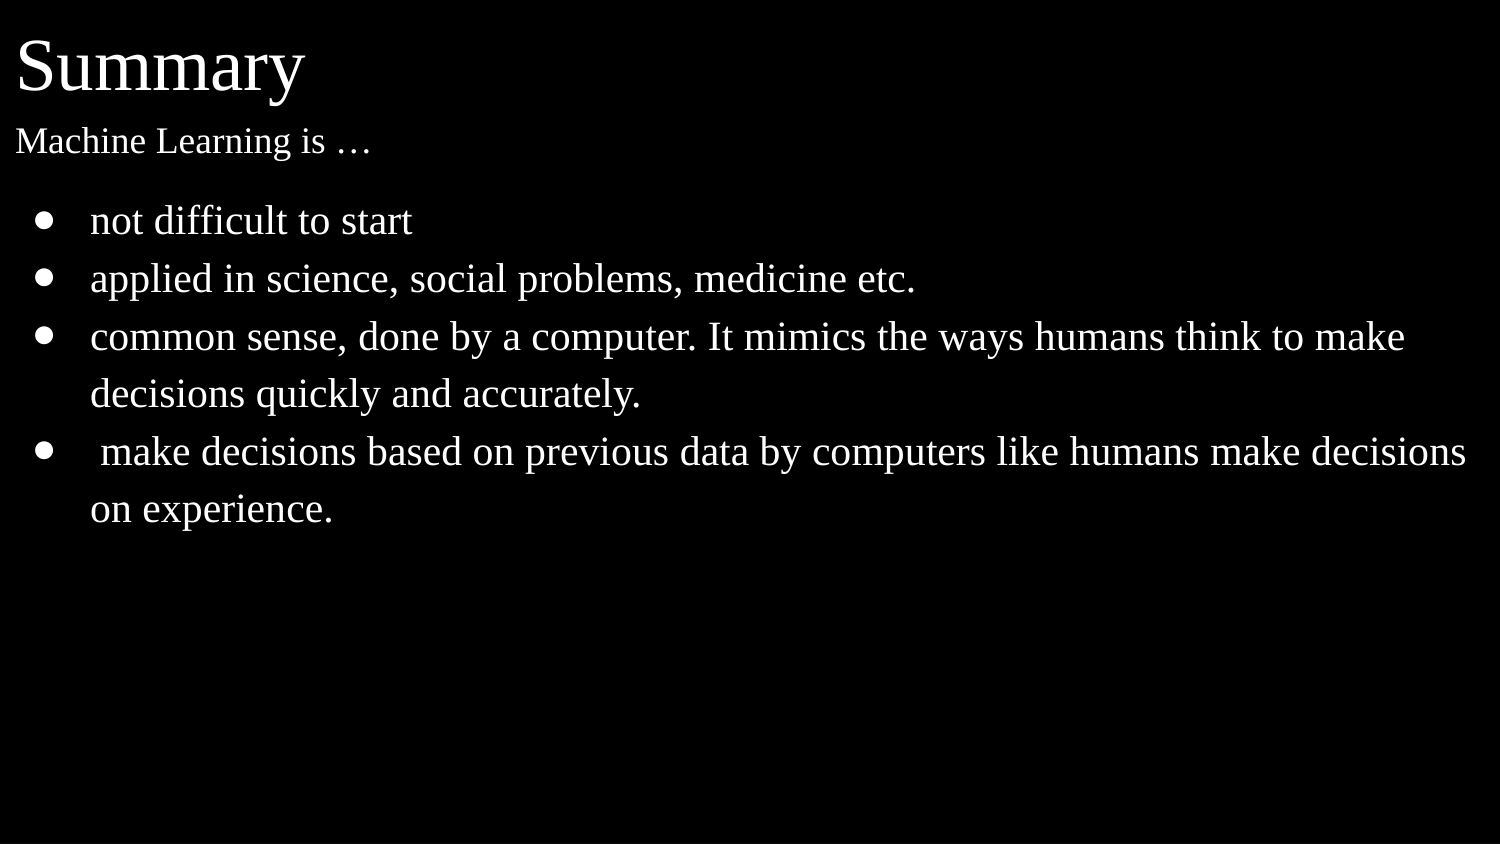

# Summary
Machine Learning is …
not difficult to start
applied in science, social problems, medicine etc.
common sense, done by a computer. It mimics the ways humans think to make decisions quickly and accurately.
 make decisions based on previous data by computers like humans make decisions on experience.